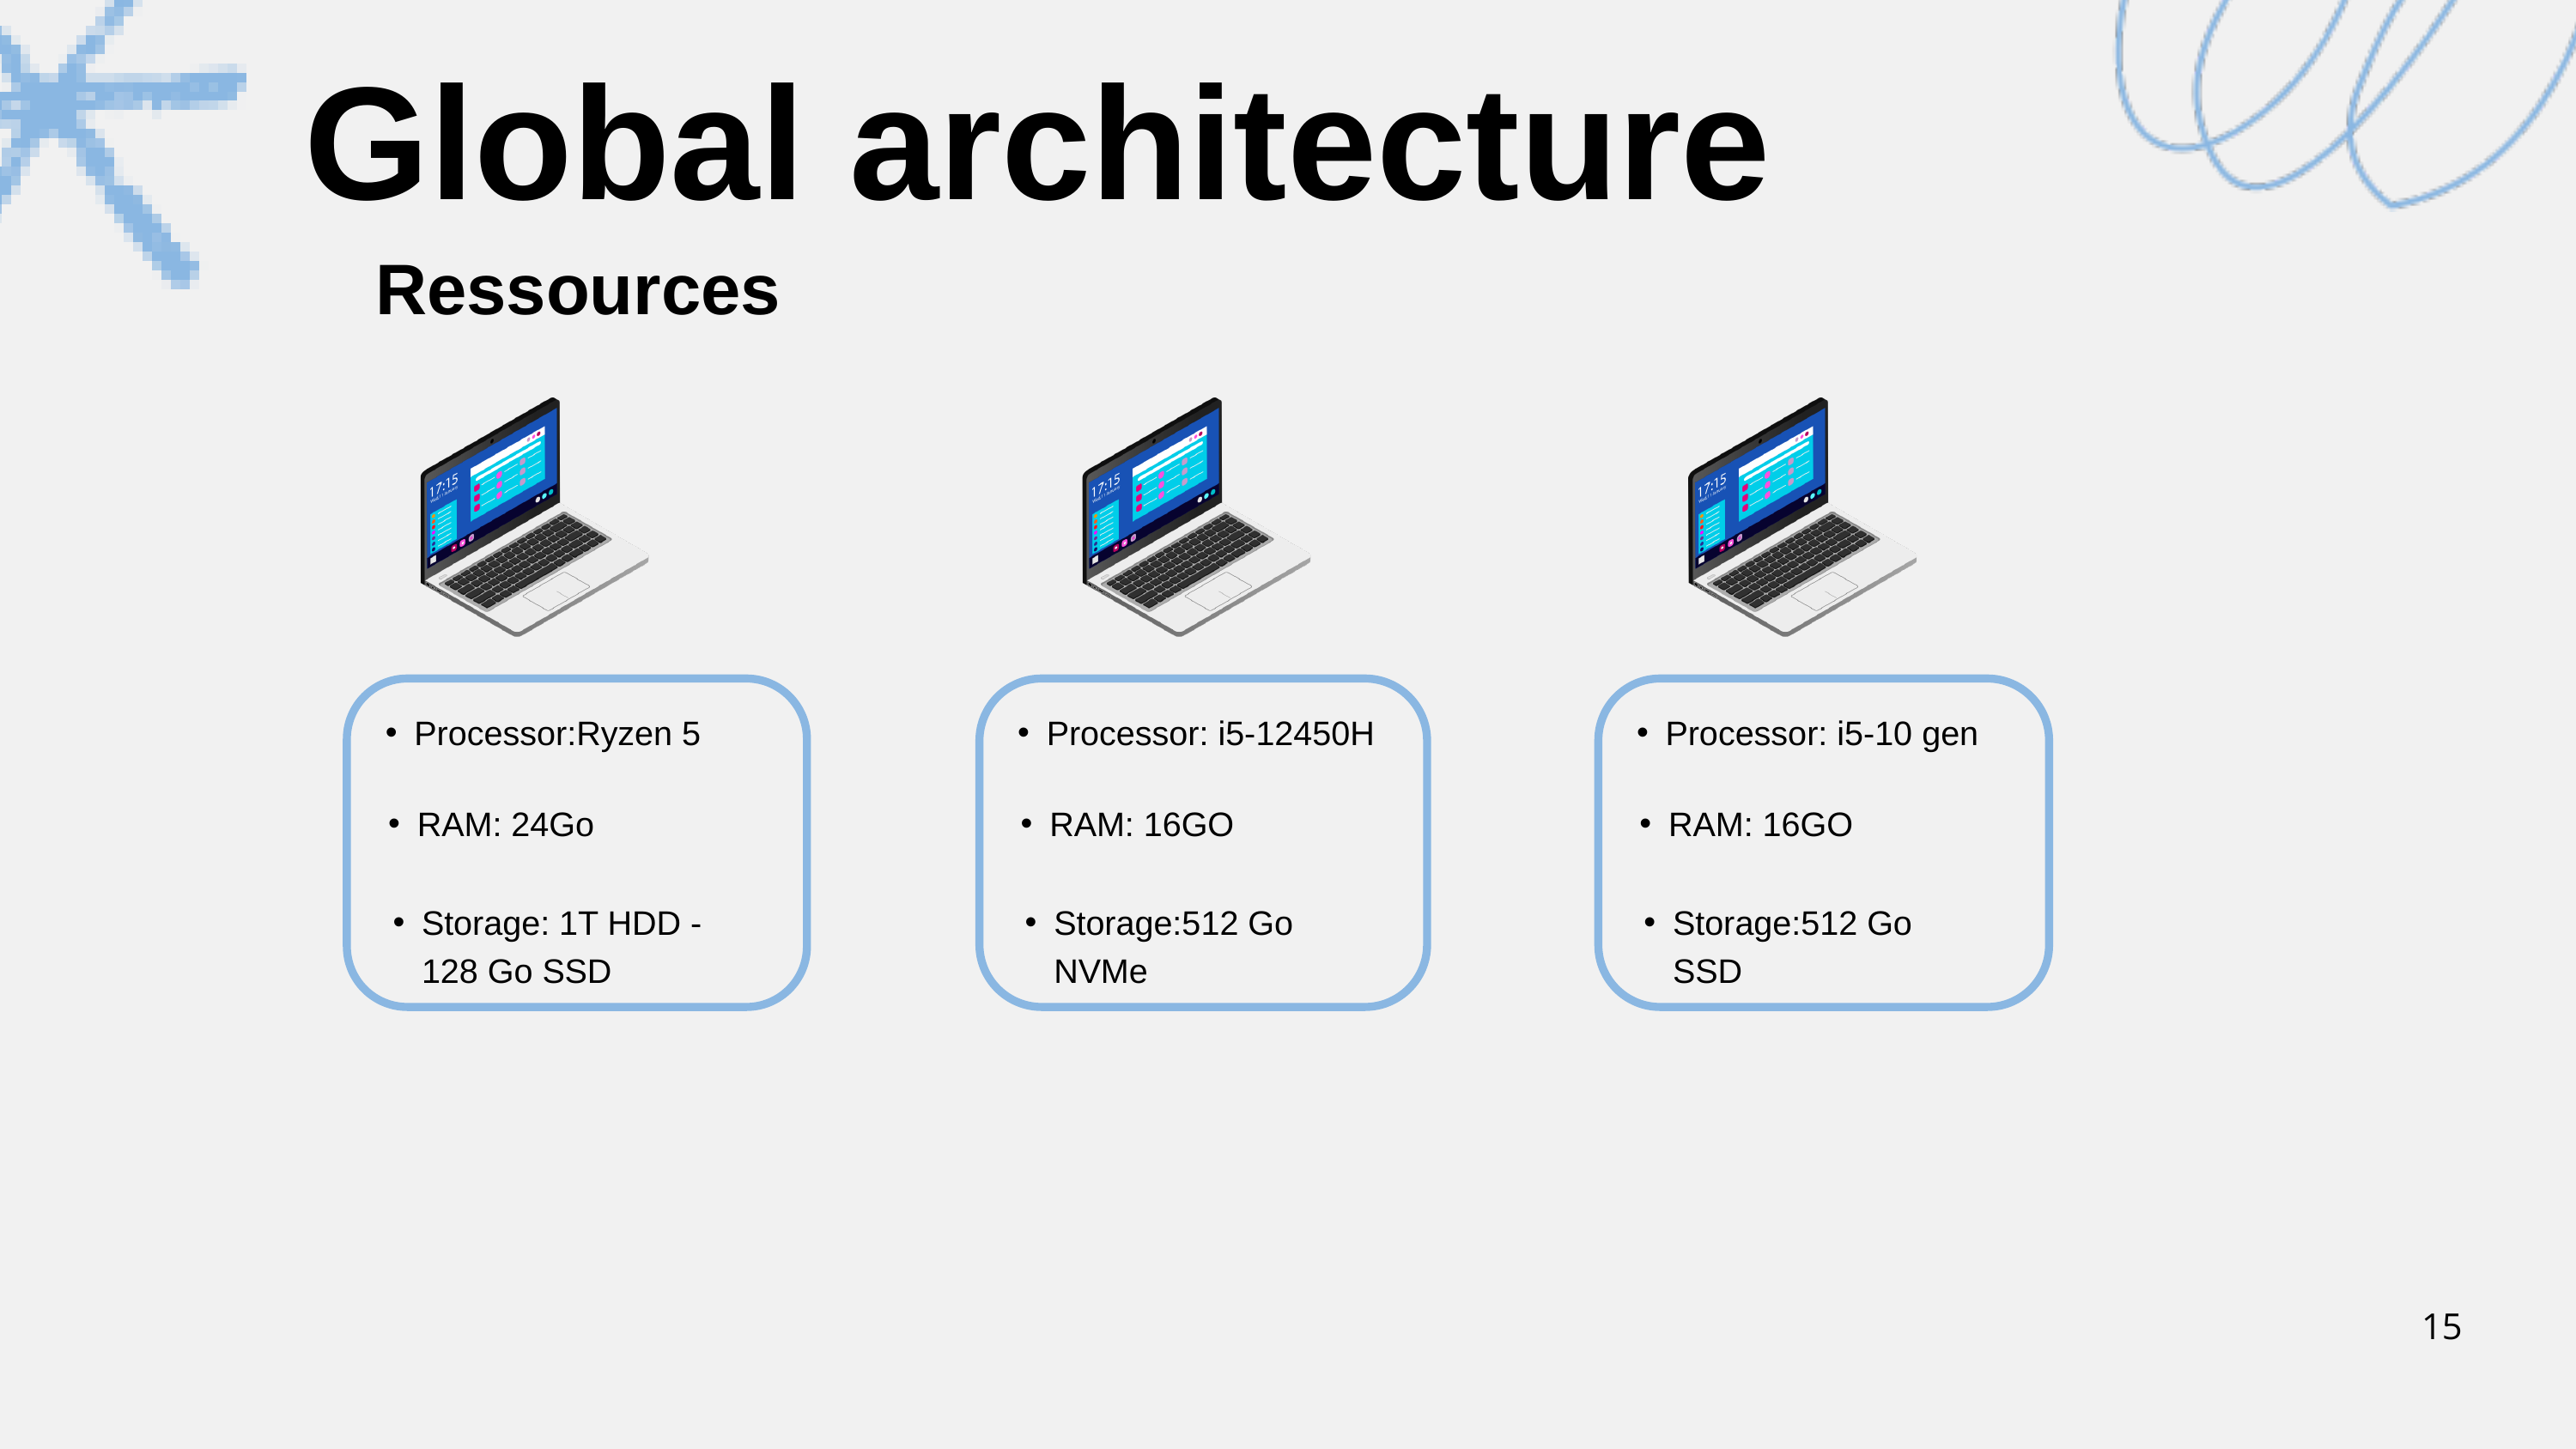

Global architecture
Ressources

Processor:Ryzen 5
RAM: 24Go
Storage: 1T HDD - 128 Go SSD

Processor: i5-12450H
RAM: 16GO
Storage:512 Go NVMe

Processor: i5-10 gen
RAM: 16GO
Storage:512 Go SSD
15